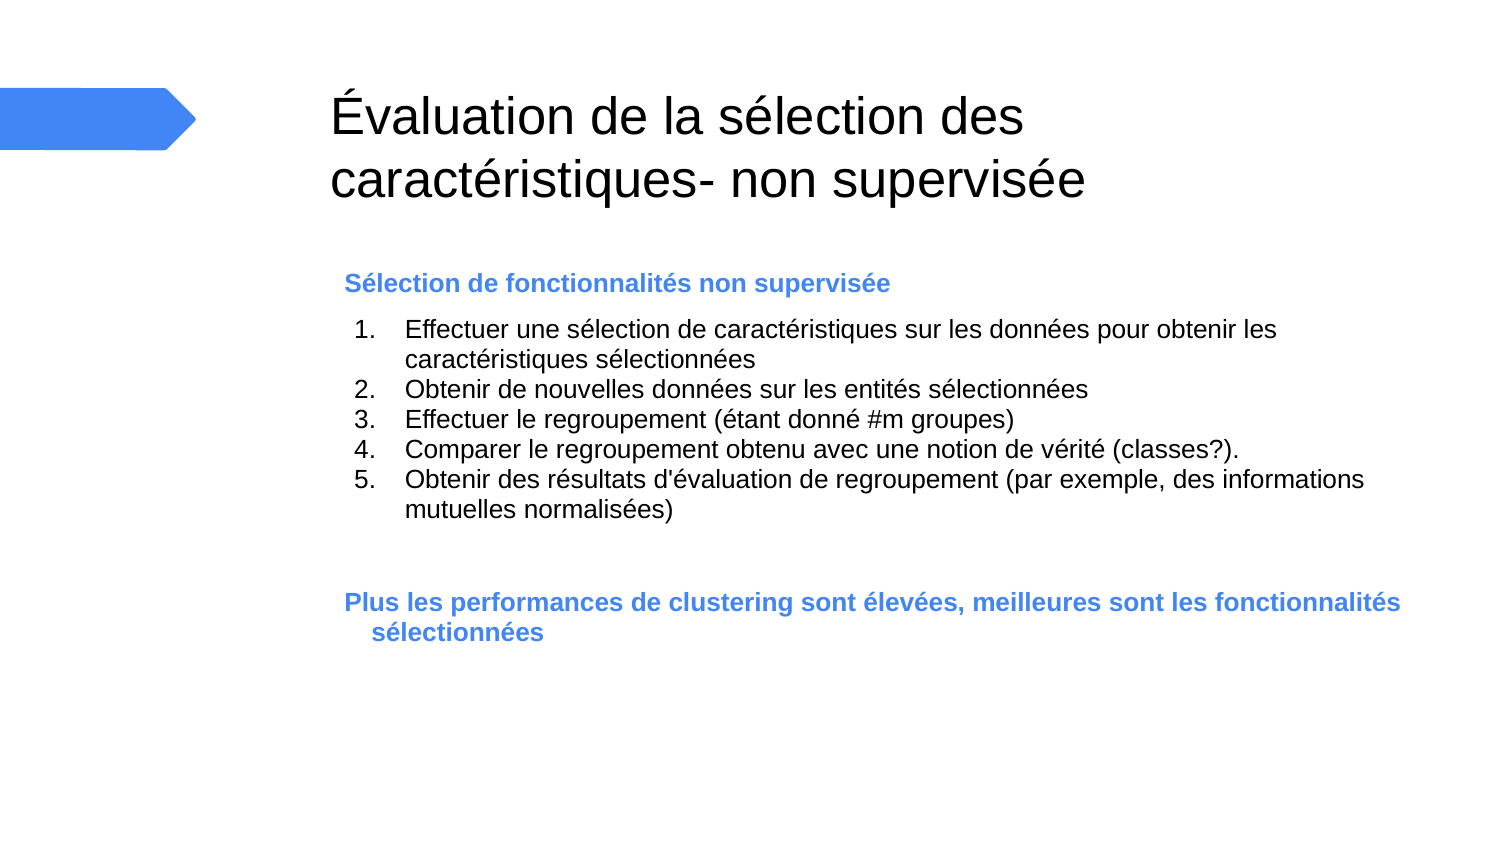

# Évaluation de la sélection des caractéristiques- non supervisée
Sélection de fonctionnalités non supervisée
Effectuer une sélection de caractéristiques sur les données pour obtenir les caractéristiques sélectionnées
Obtenir de nouvelles données sur les entités sélectionnées
Effectuer le regroupement (étant donné #m groupes)
Comparer le regroupement obtenu avec une notion de vérité (classes?).
Obtenir des résultats d'évaluation de regroupement (par exemple, des informations mutuelles normalisées)

Plus les performances de clustering sont élevées, meilleures sont les fonctionnalités sélectionnées